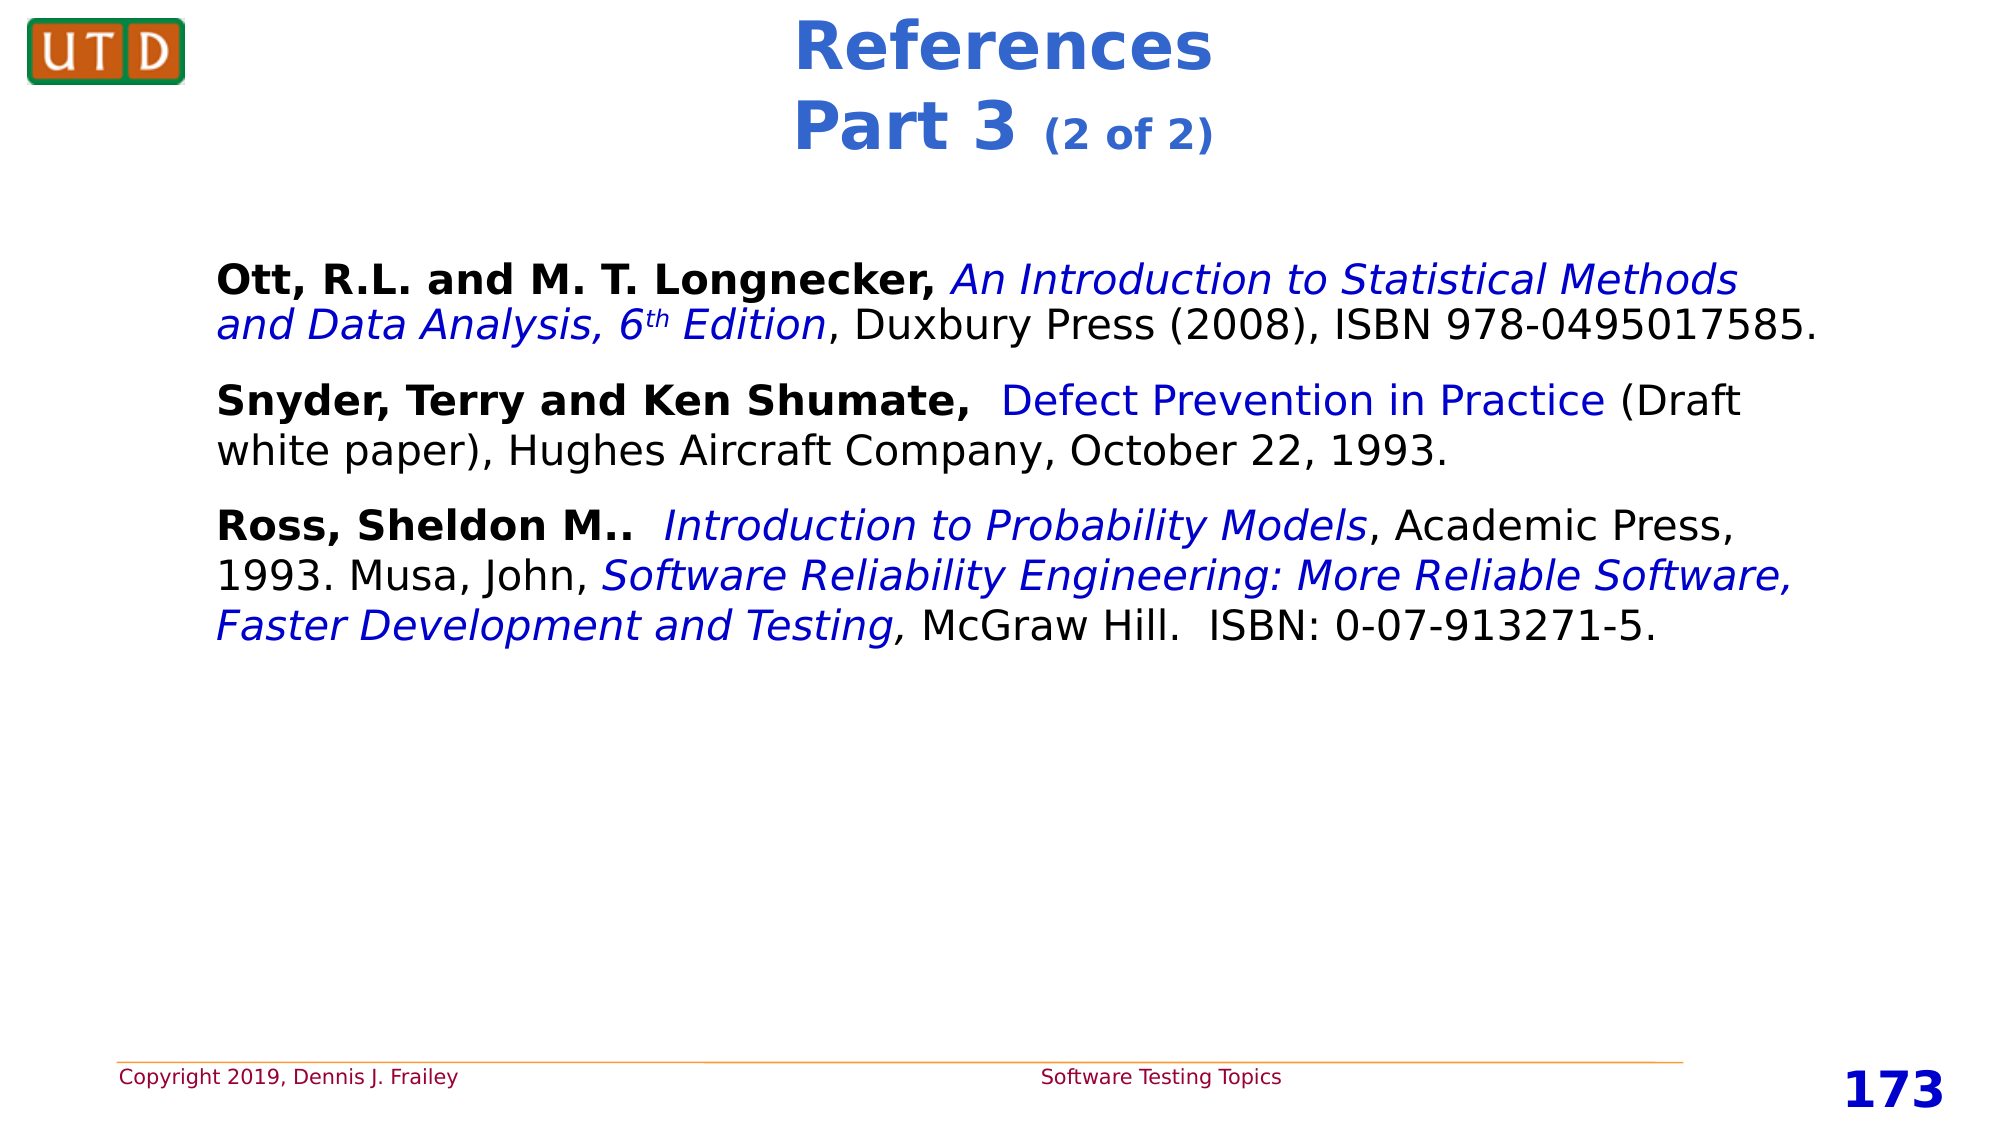

# References Part 3 (2 of 2)
Ott, R.L. and M. T. Longnecker, An Introduction to Statistical Methods and Data Analysis, 6th Edition, Duxbury Press (2008), ISBN 978-0495017585.
Snyder, Terry and Ken Shumate,  Defect Prevention in Practice (Draft white paper), Hughes Aircraft Company, October 22, 1993.
Ross, Sheldon M..  Introduction to Probability Models, Academic Press, 1993. Musa, John, Software Reliability Engineering: More Reliable Software, Faster Development and Testing, McGraw Hill.  ISBN: 0-07-913271-5.